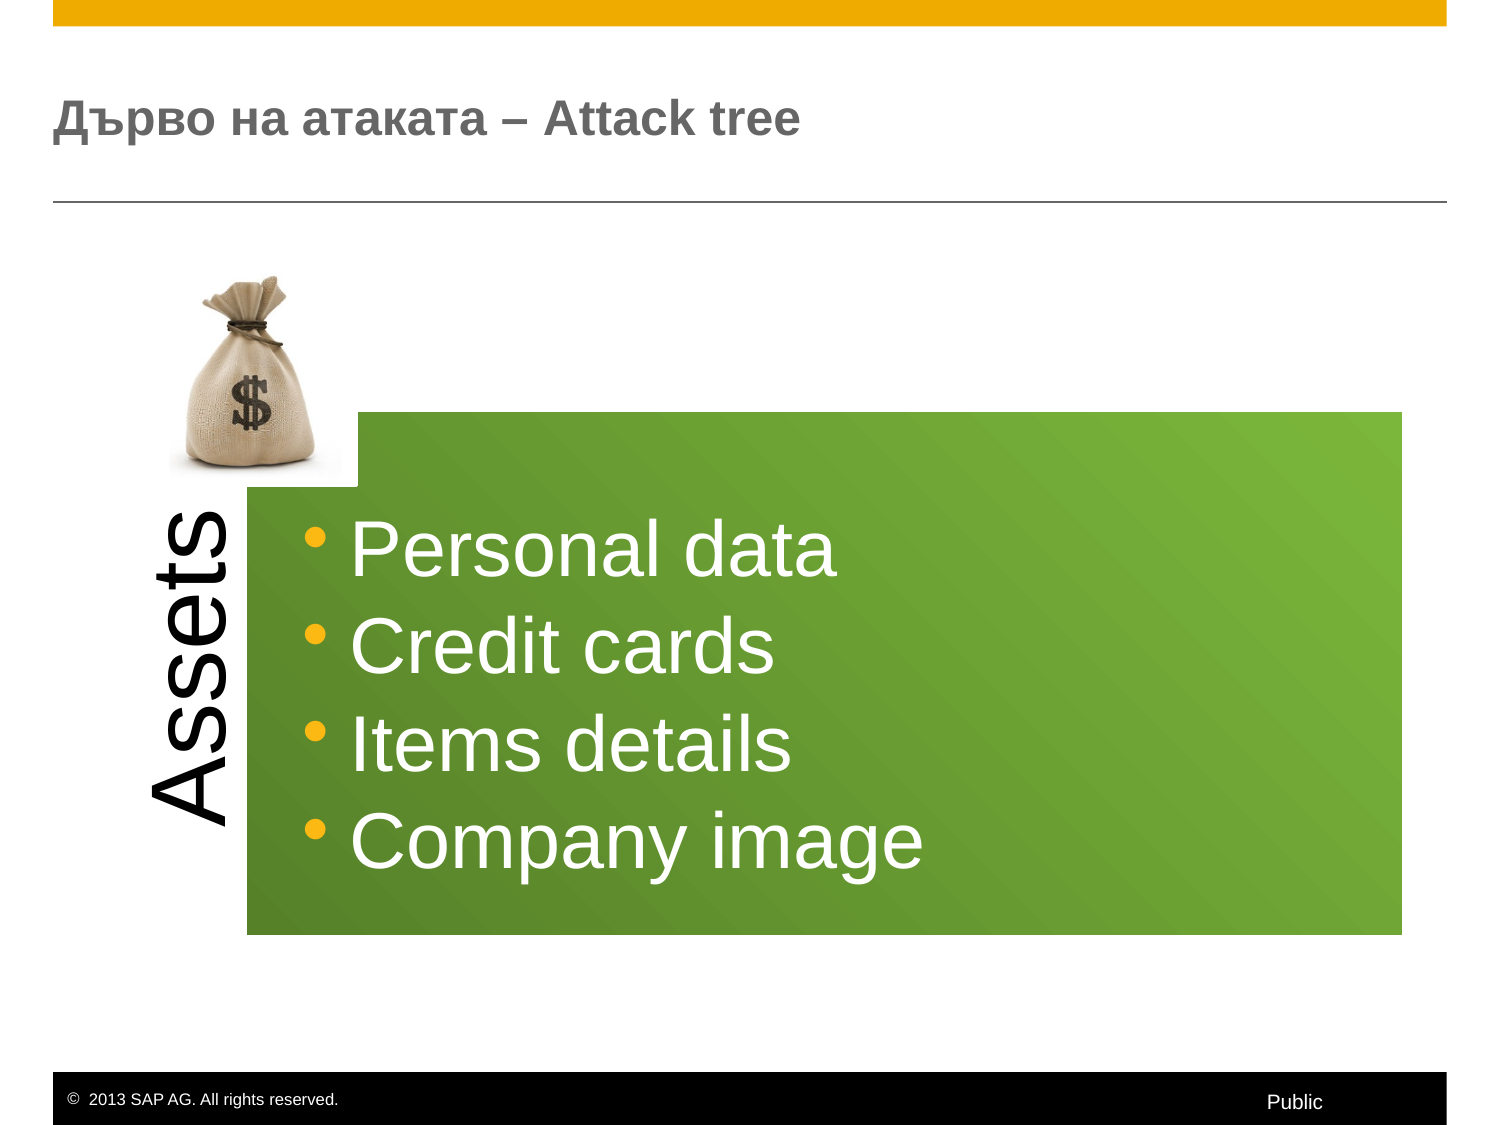

# Дърво на атаката – Attack tree

Personal data
Credit cards
Items details
Company image
Assets